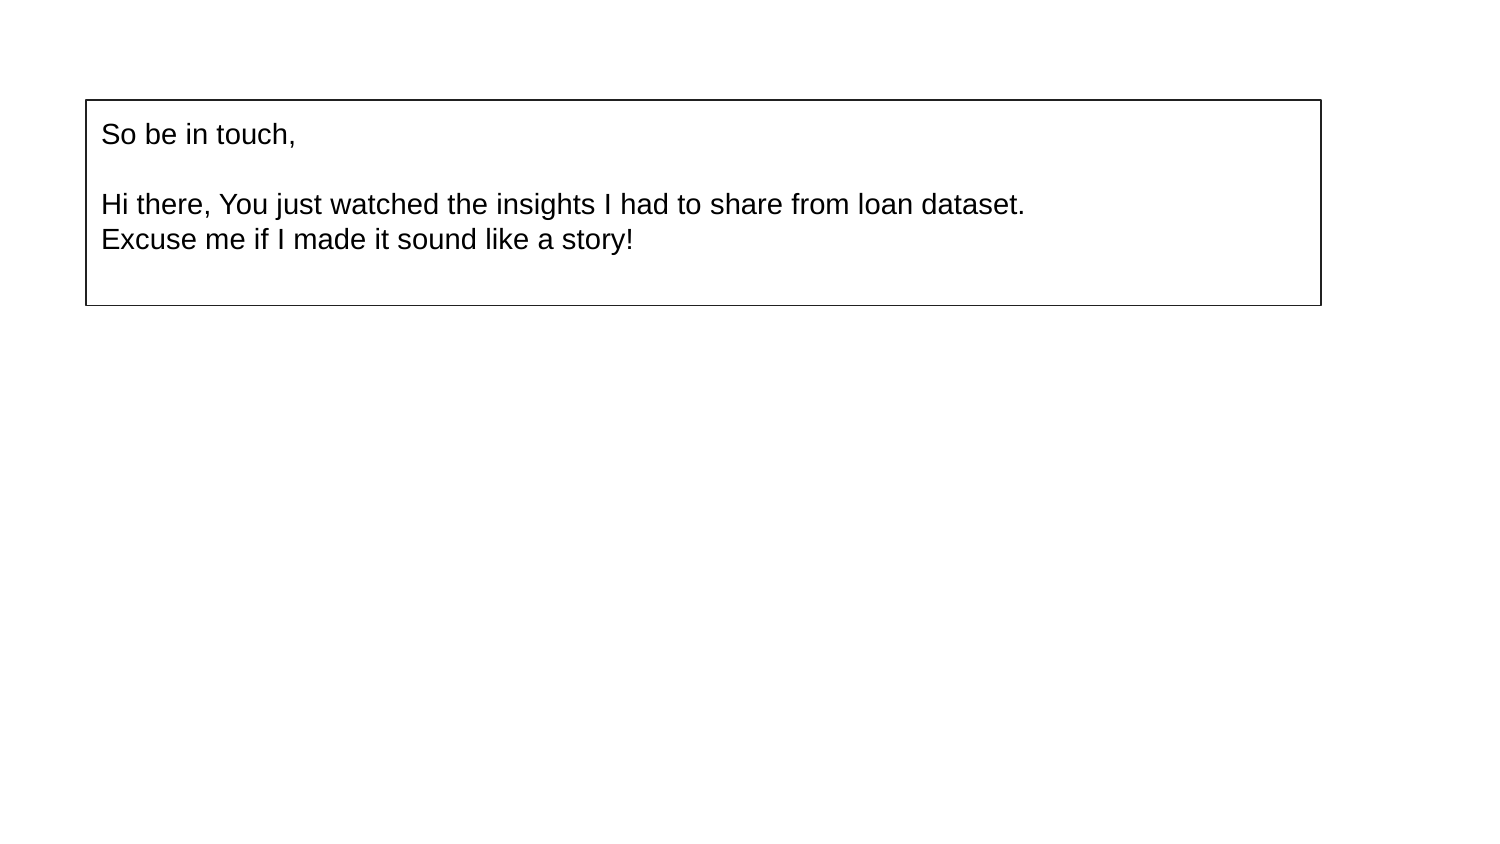

So be in touch,

Hi there, You just watched the insights I had to share from loan dataset.
Excuse me if I made it sound like a story!